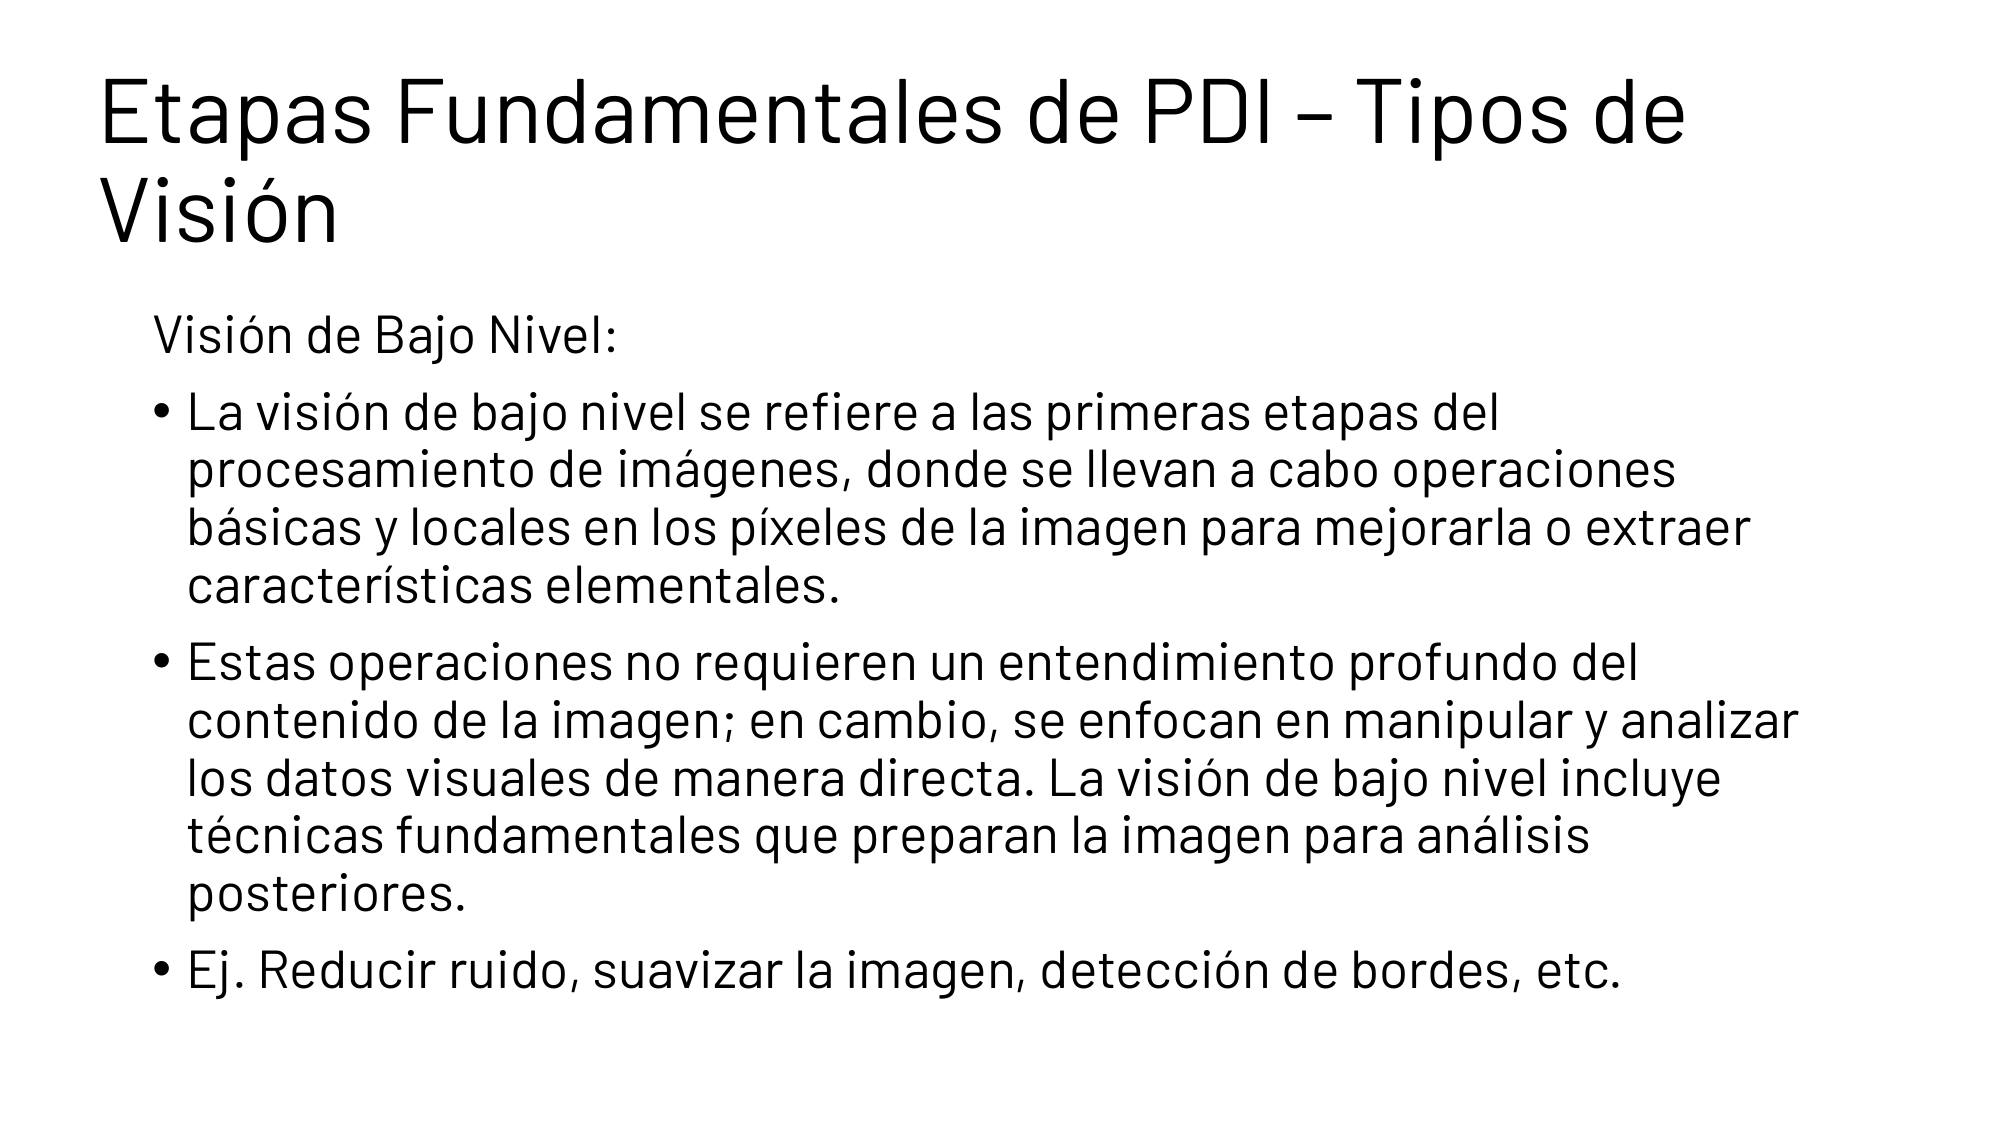

# Etapas Fundamentales de PDI – Tipos de Visión
Visión de Bajo Nivel:
La visión de bajo nivel se refiere a las primeras etapas del procesamiento de imágenes, donde se llevan a cabo operaciones básicas y locales en los píxeles de la imagen para mejorarla o extraer características elementales.
Estas operaciones no requieren un entendimiento profundo del contenido de la imagen; en cambio, se enfocan en manipular y analizar los datos visuales de manera directa. La visión de bajo nivel incluye técnicas fundamentales que preparan la imagen para análisis posteriores.
Ej. Reducir ruido, suavizar la imagen, detección de bordes, etc.